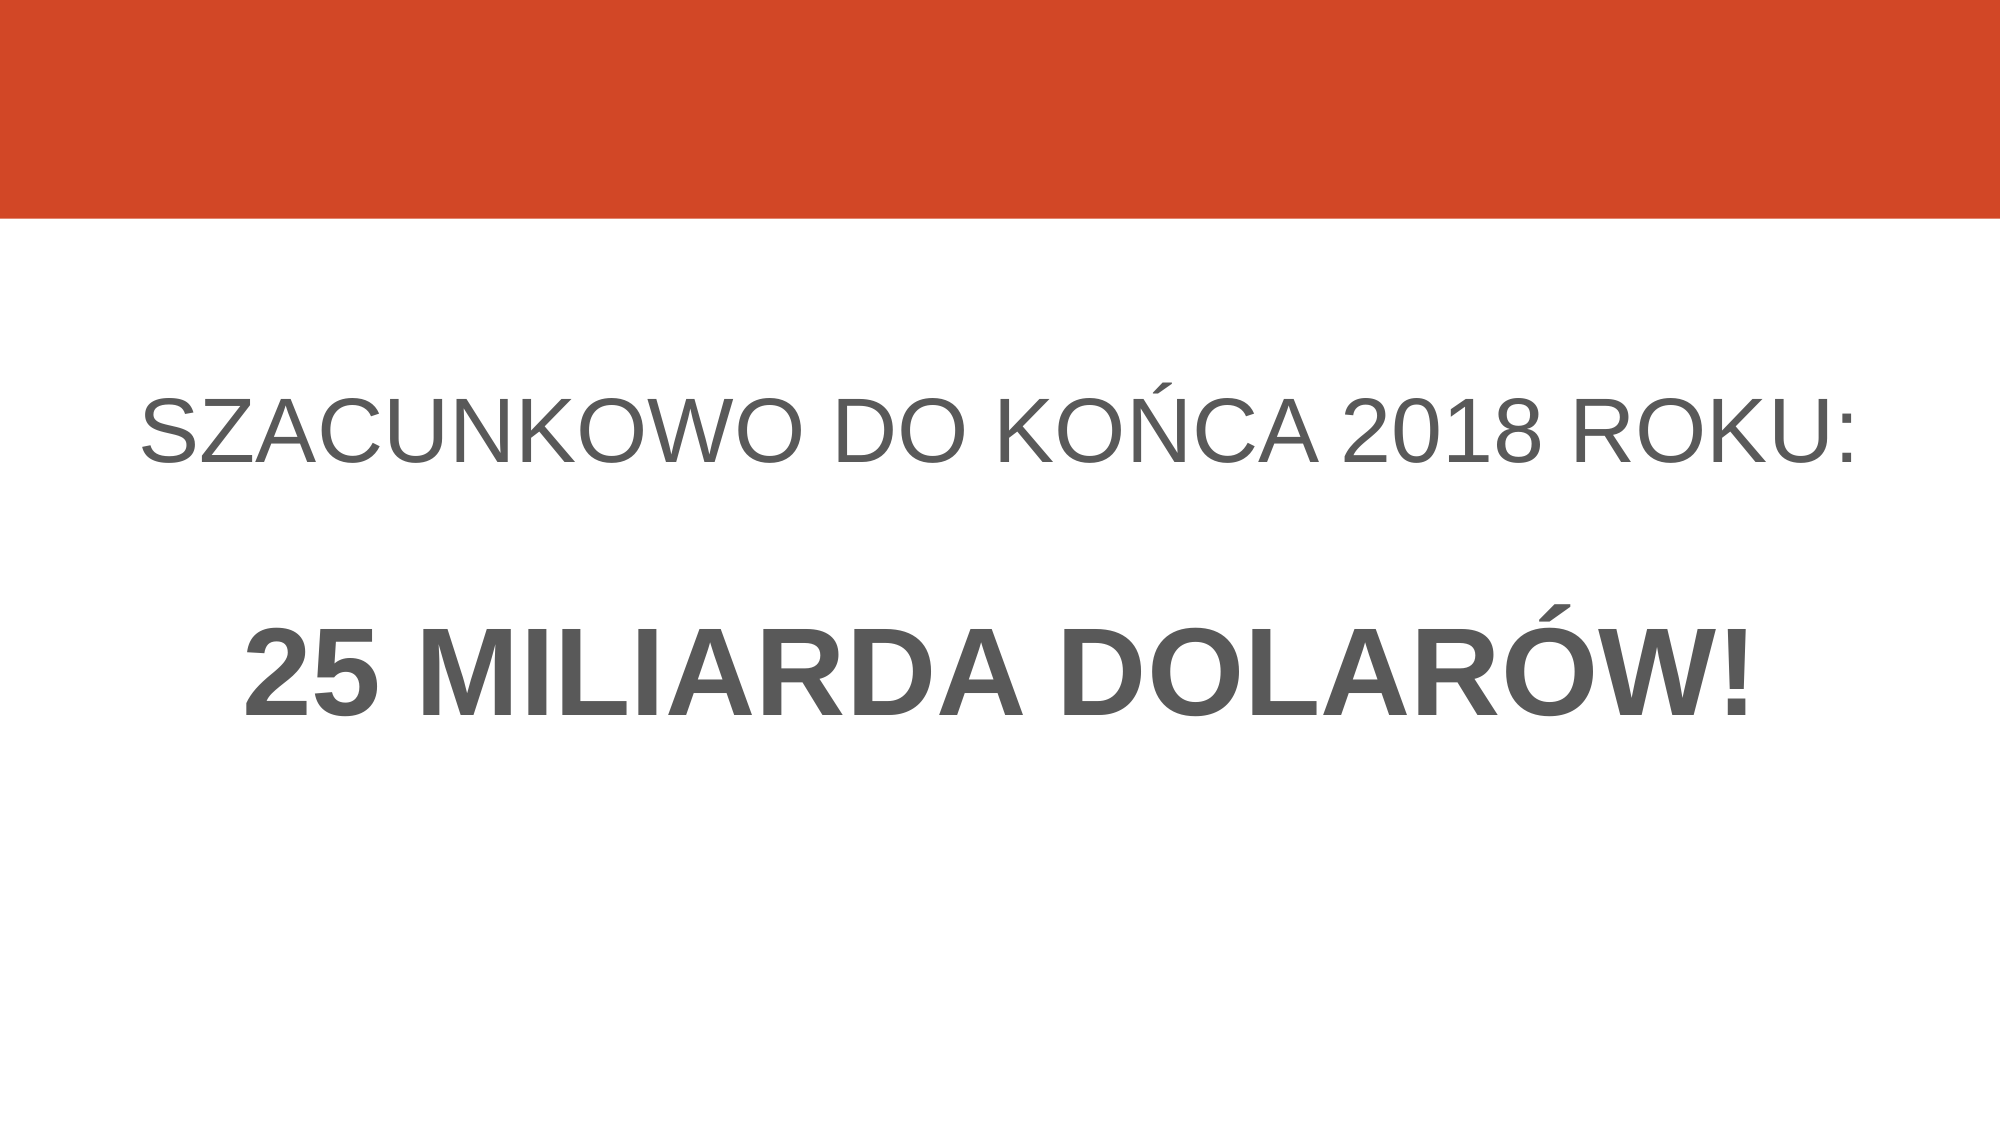

SZACUNKOWO DO KOŃCA 2018 ROKU:
25 MILIARDA DOLARÓW!